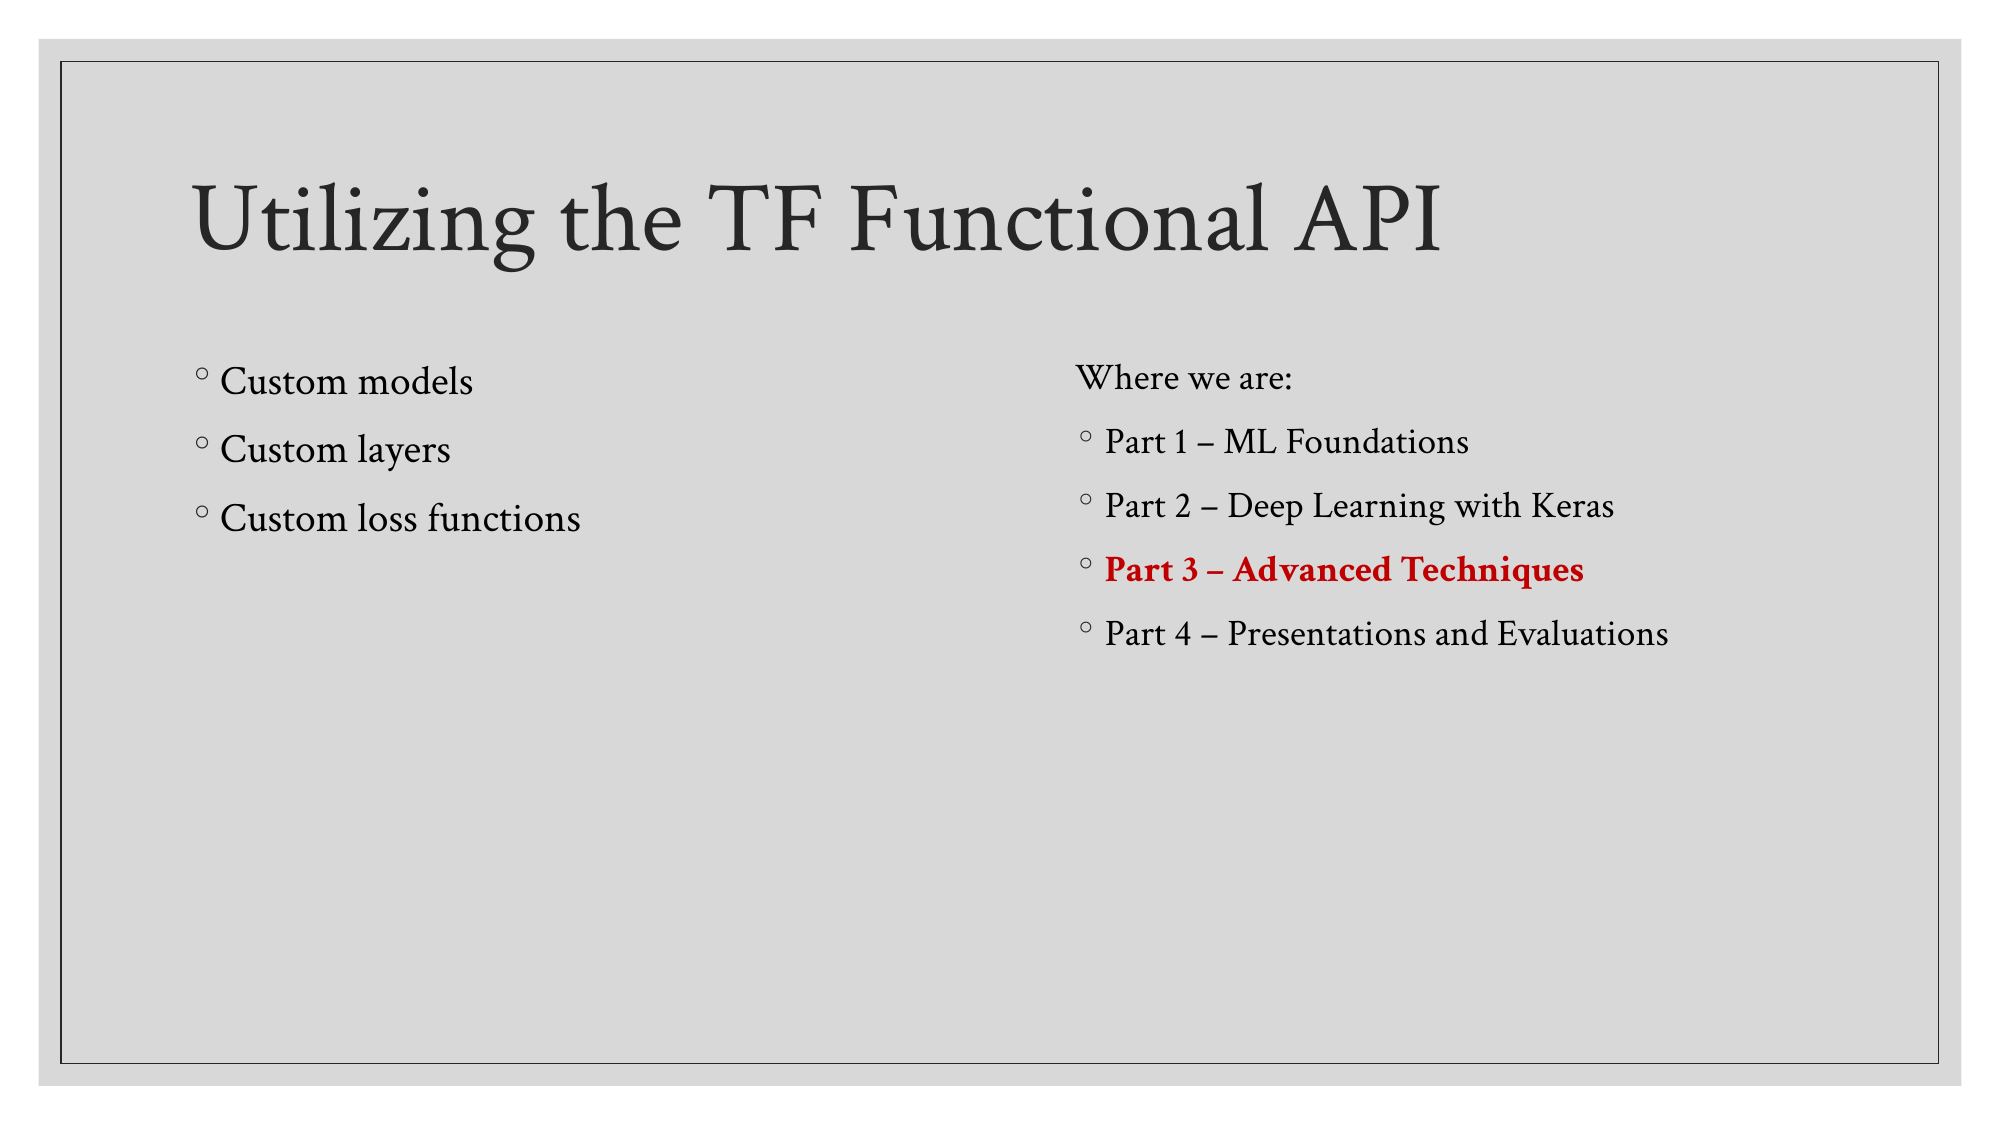

# Utilizing the TF Functional API
Custom models
Custom layers
Custom loss functions

Where we are:
Part 1 – ML Foundations
Part 2 – Deep Learning with Keras
Part 3 – Advanced Techniques
Part 4 – Presentations and Evaluations